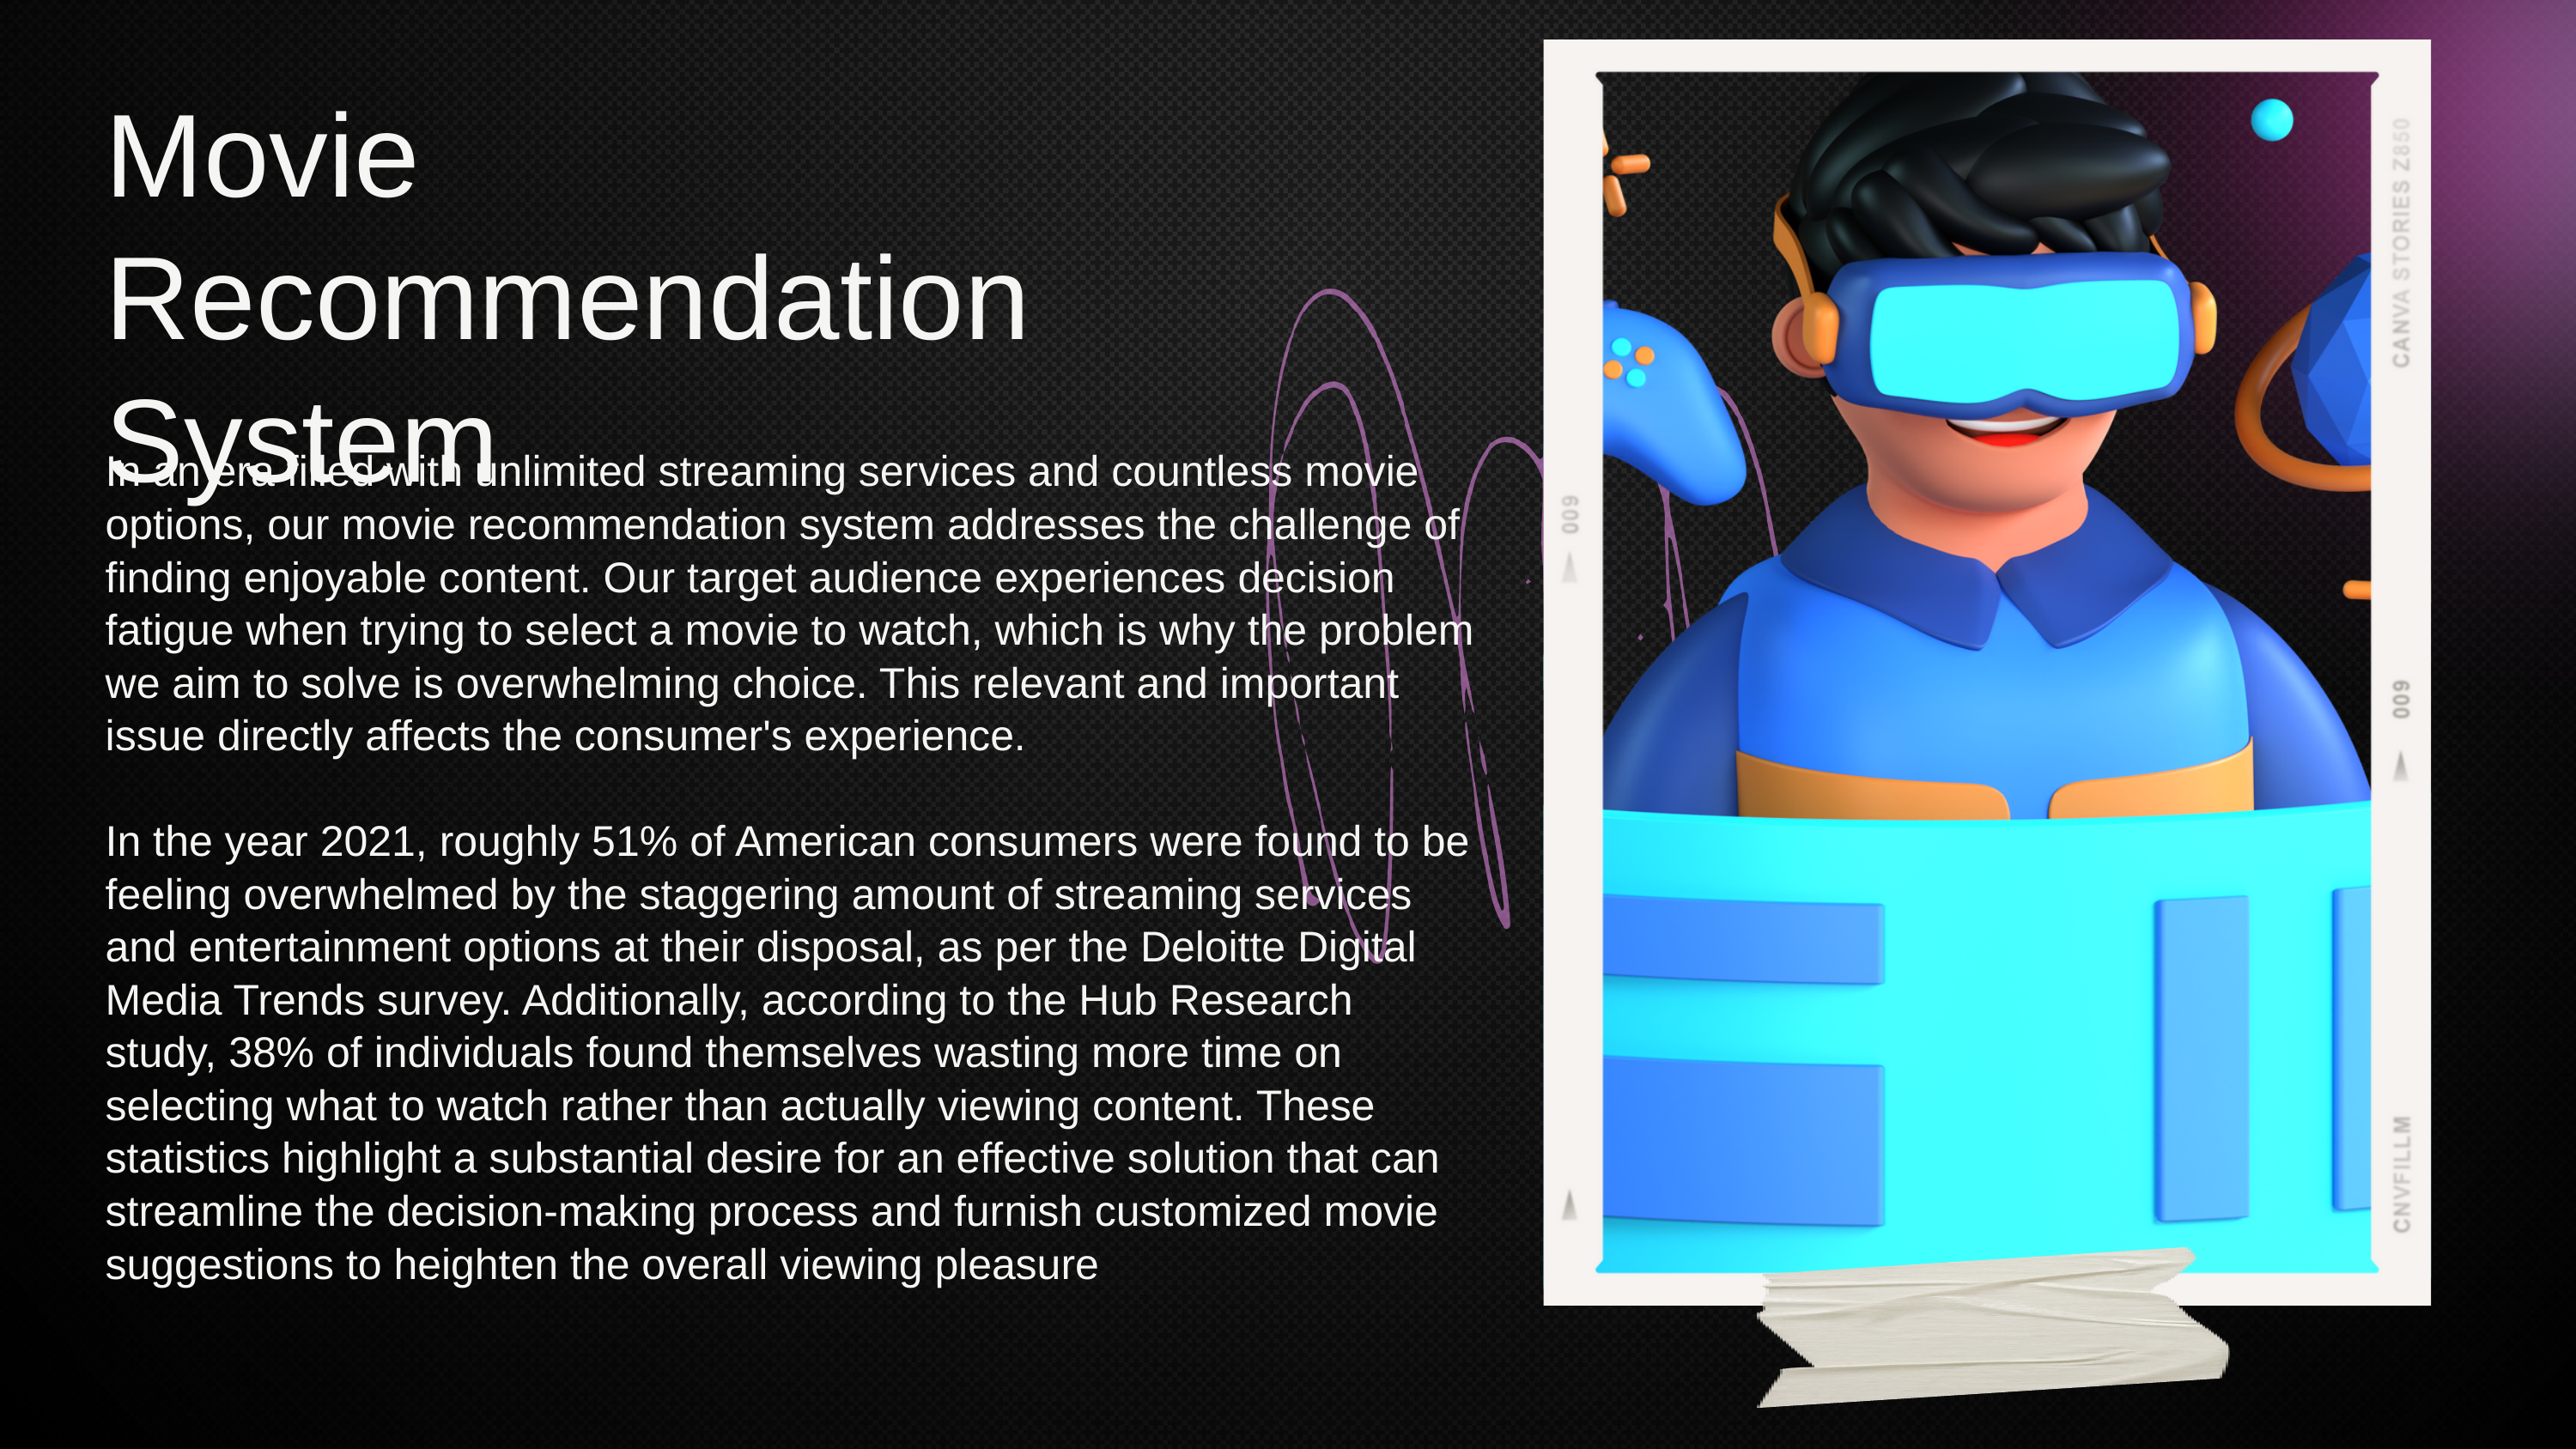

Movie Recommendation System

In an era filled with unlimited streaming services and countless movie options, our movie recommendation system addresses the challenge of finding enjoyable content. Our target audience experiences decision fatigue when trying to select a movie to watch, which is why the problem we aim to solve is overwhelming choice. This relevant and important issue directly affects the consumer's experience.

In the year 2021, roughly 51% of American consumers were found to be feeling overwhelmed by the staggering amount of streaming services and entertainment options at their disposal, as per the Deloitte Digital Media Trends survey. Additionally, according to the Hub Research study, 38% of individuals found themselves wasting more time on selecting what to watch rather than actually viewing content. These statistics highlight a substantial desire for an effective solution that can streamline the decision-making process and furnish customized movie suggestions to heighten the overall viewing pleasure